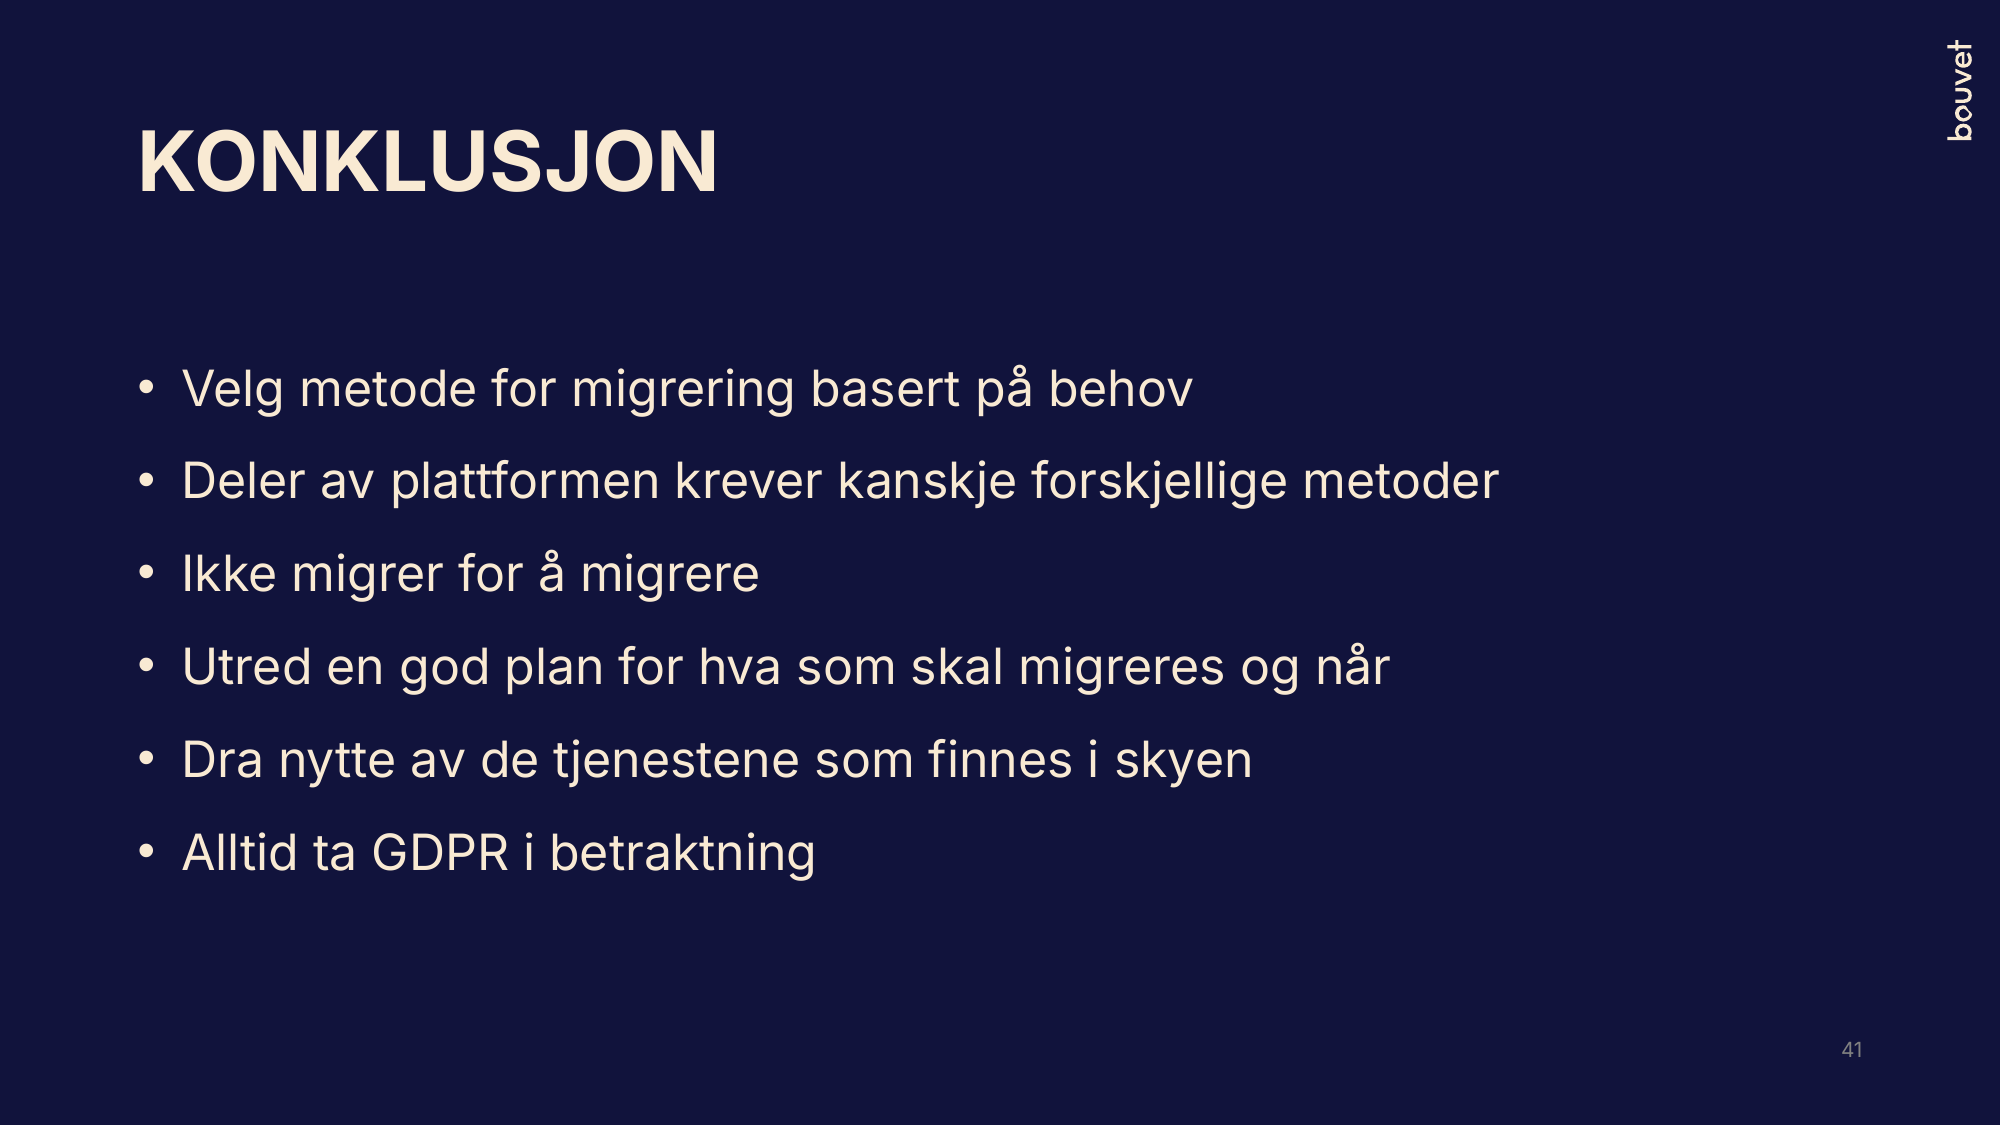

# KONKLUSJON

Velg metode for migrering basert på behov
Deler av plattformen krever kanskje forskjellige metoder
Ikke migrer for å migrere
Utred en god plan for hva som skal migreres og når
Dra nytte av de tjenestene som finnes i skyen
Alltid ta GDPR i betraktning
41